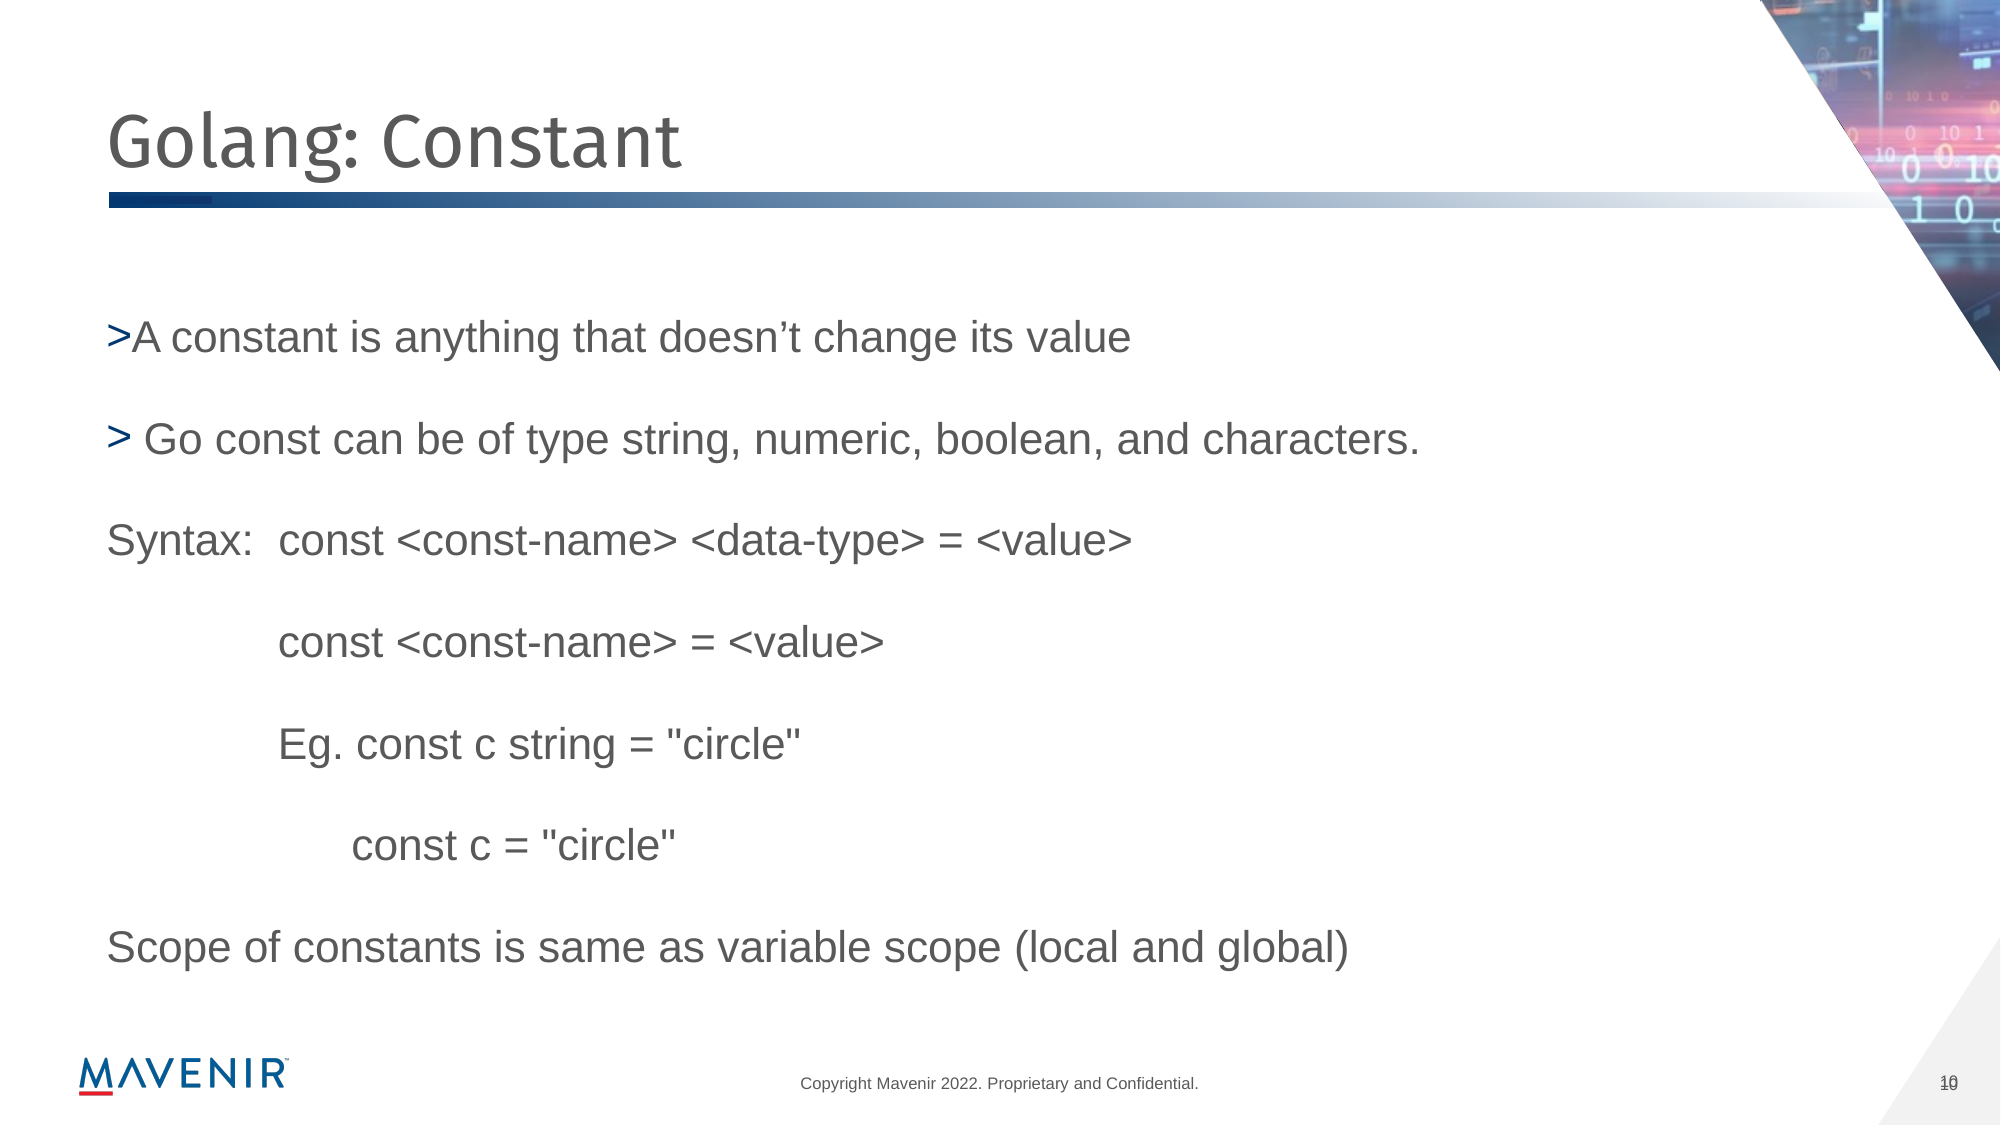

# Golang: Constant

A constant is anything that doesn’t change its value
 Go const can be of type string, numeric, boolean, and characters.
Syntax:  const <const-name> <data-type> = <value>
              const <const-name> = <value>
              Eg. const c string = "circle"
                    const c = "circle"
Scope of constants is same as variable scope (local and global)

10